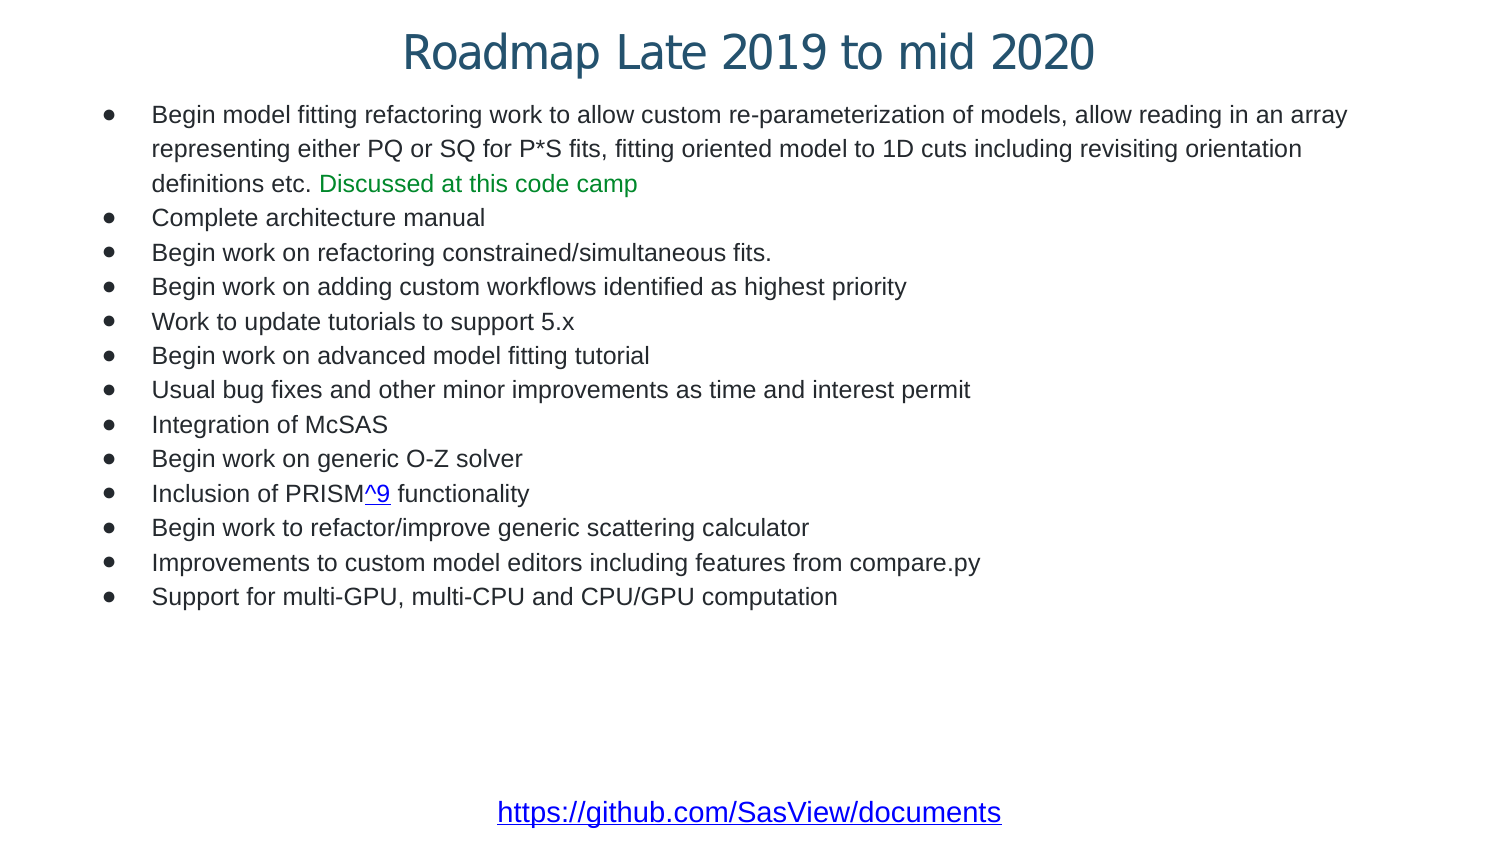

# Roadmap Late 2019 to mid 2020
Begin model fitting refactoring work to allow custom re-parameterization of models, allow reading in an array representing either PQ or SQ for P*S fits, fitting oriented model to 1D cuts including revisiting orientation definitions etc. Discussed at this code camp
Complete architecture manual
Begin work on refactoring constrained/simultaneous fits.
Begin work on adding custom workflows identified as highest priority
Work to update tutorials to support 5.x
Begin work on advanced model fitting tutorial
Usual bug fixes and other minor improvements as time and interest permit
Integration of McSAS
Begin work on generic O-Z solver
Inclusion of PRISM^9 functionality
Begin work to refactor/improve generic scattering calculator
Improvements to custom model editors including features from compare.py
Support for multi-GPU, multi-CPU and CPU/GPU computation
https://github.com/SasView/documents